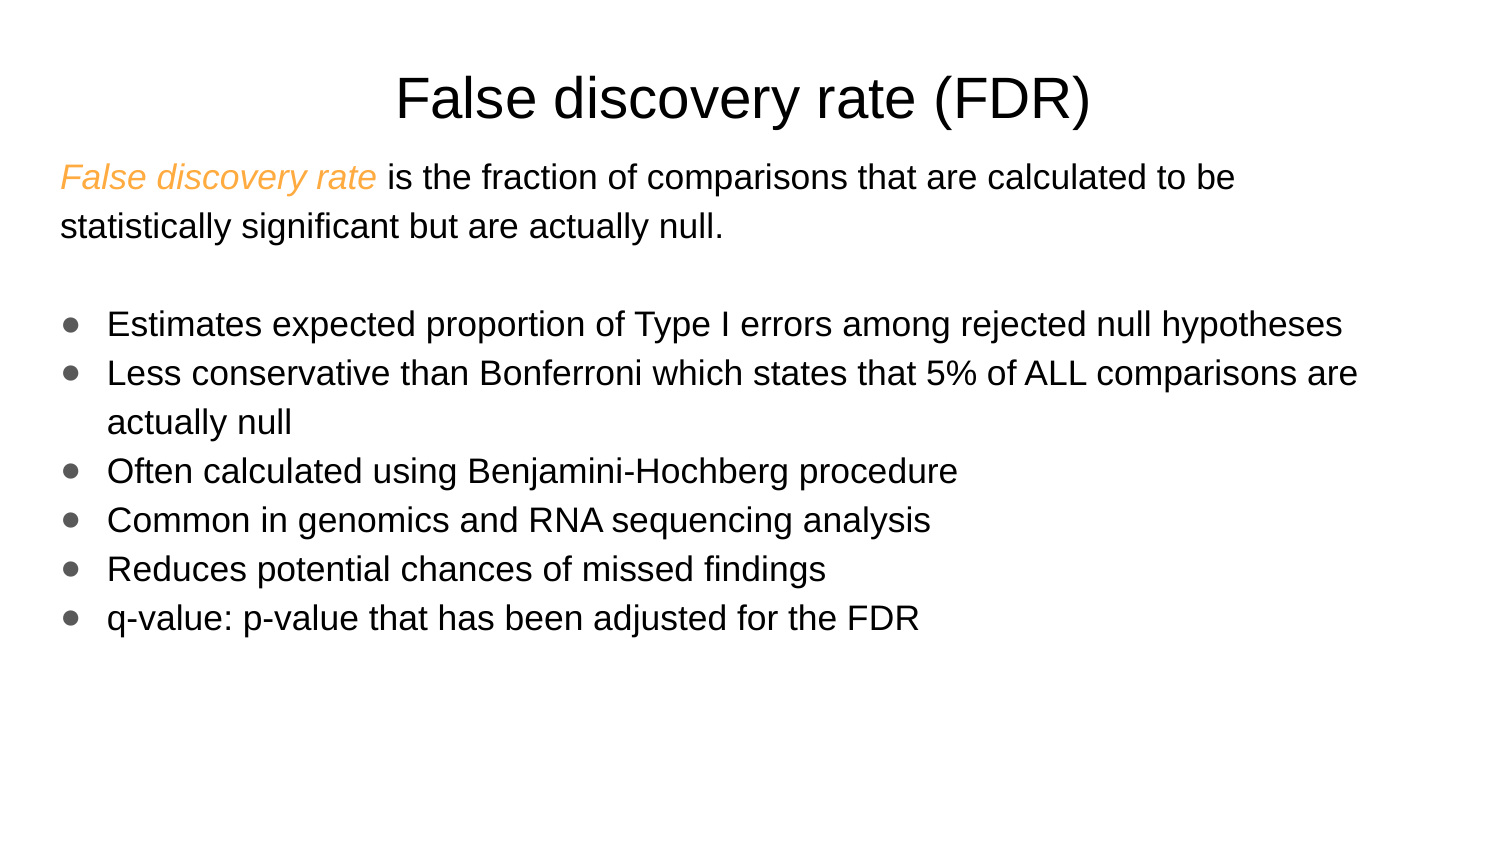

# False discovery rate (FDR)
False discovery rate is the fraction of comparisons that are calculated to be statistically significant but are actually null.

Estimates expected proportion of Type I errors among rejected null hypotheses
Less conservative than Bonferroni which states that 5% of ALL comparisons are actually null
Often calculated using Benjamini-Hochberg procedure
Common in genomics and RNA sequencing analysis
Reduces potential chances of missed findings
q-value: p-value that has been adjusted for the FDR